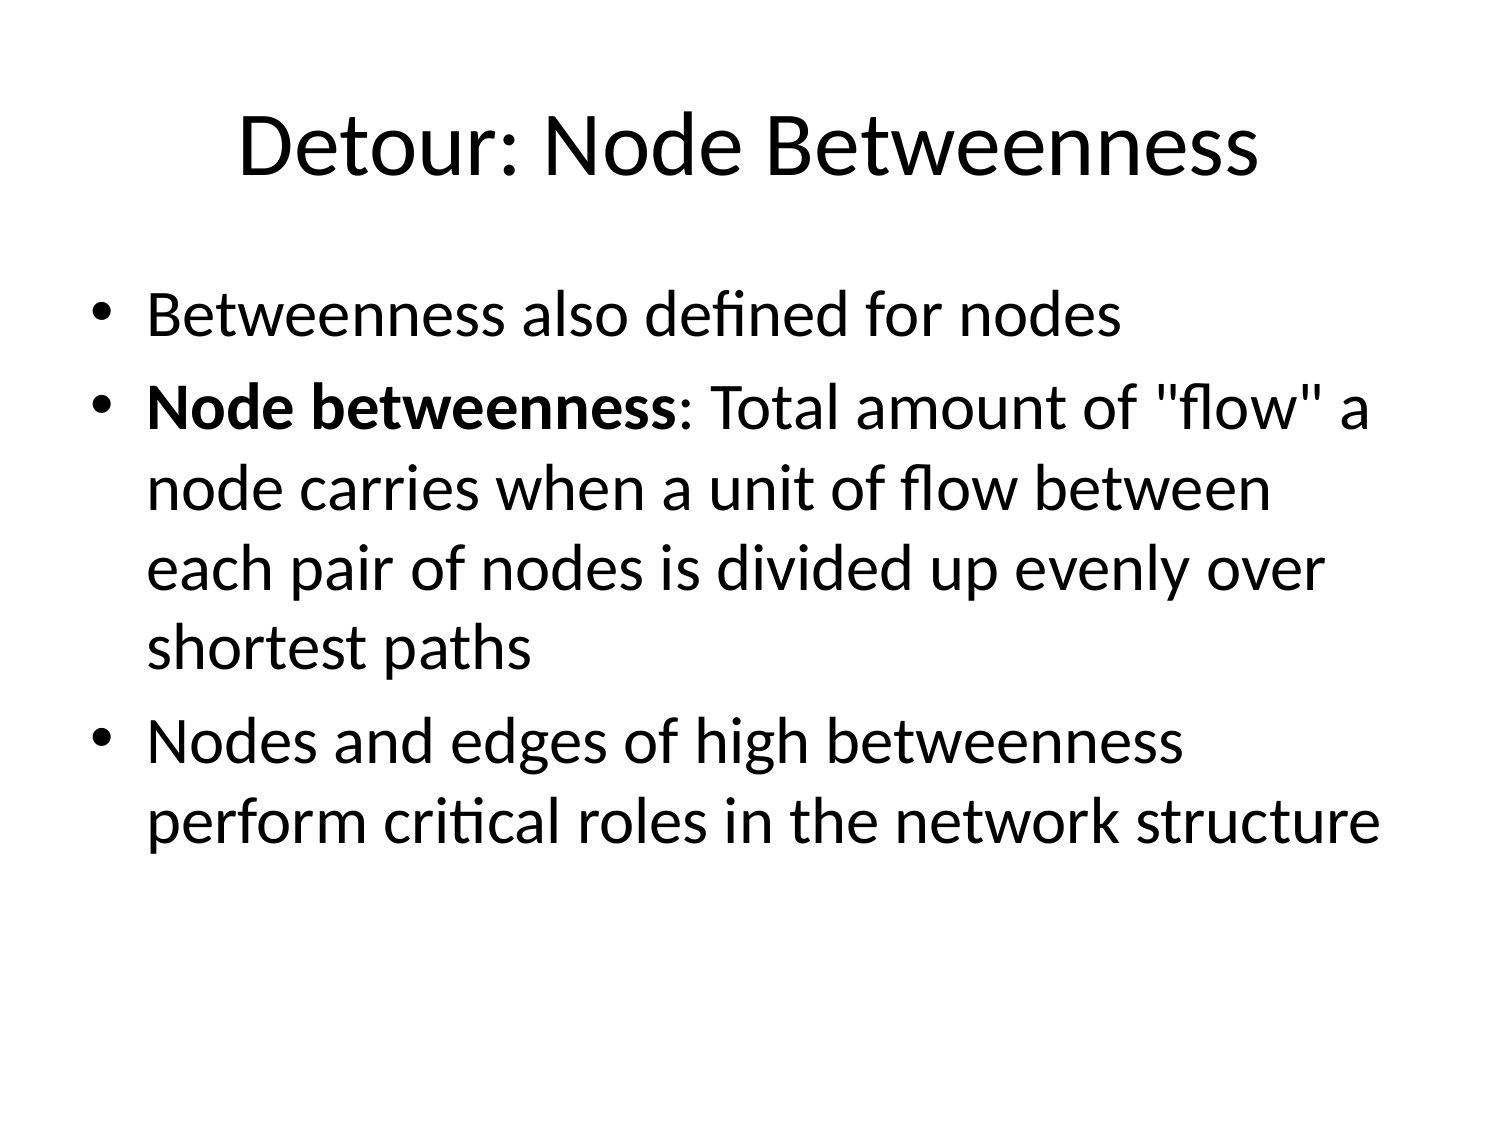

# Detour: Node Betweenness
Betweenness also defined for nodes
Node betweenness: Total amount of "flow" a node carries when a unit of flow between each pair of nodes is divided up evenly over shortest paths
Nodes and edges of high betweenness perform critical roles in the network structure